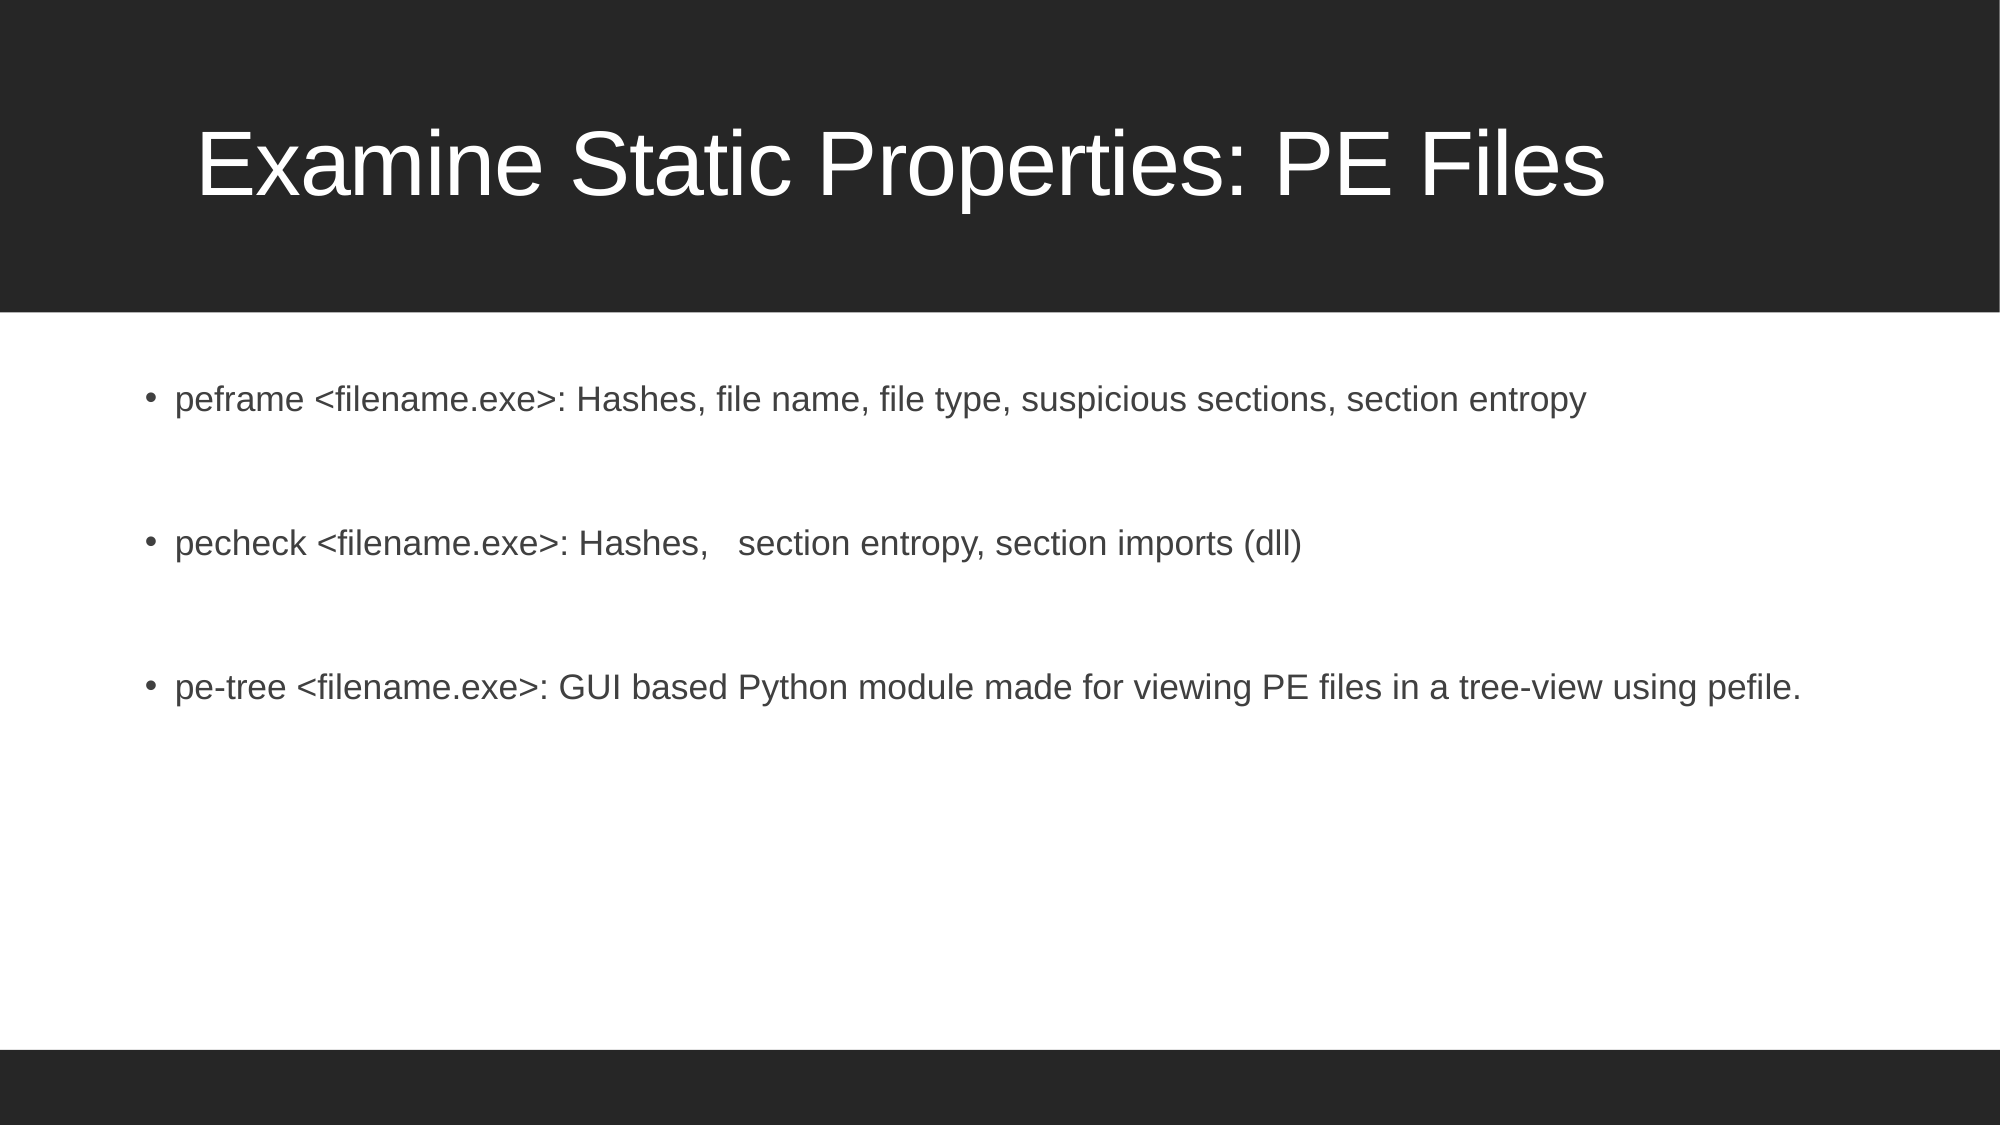

# Examine Static Properties: PE Files
peframe <filename.exe>: Hashes, file name, file type, suspicious sections, section entropy

pecheck <filename.exe>: Hashes,   section entropy, section imports (dll)

pe-tree <filename.exe>: GUI based Python module made for viewing PE files in a tree-view using pefile.